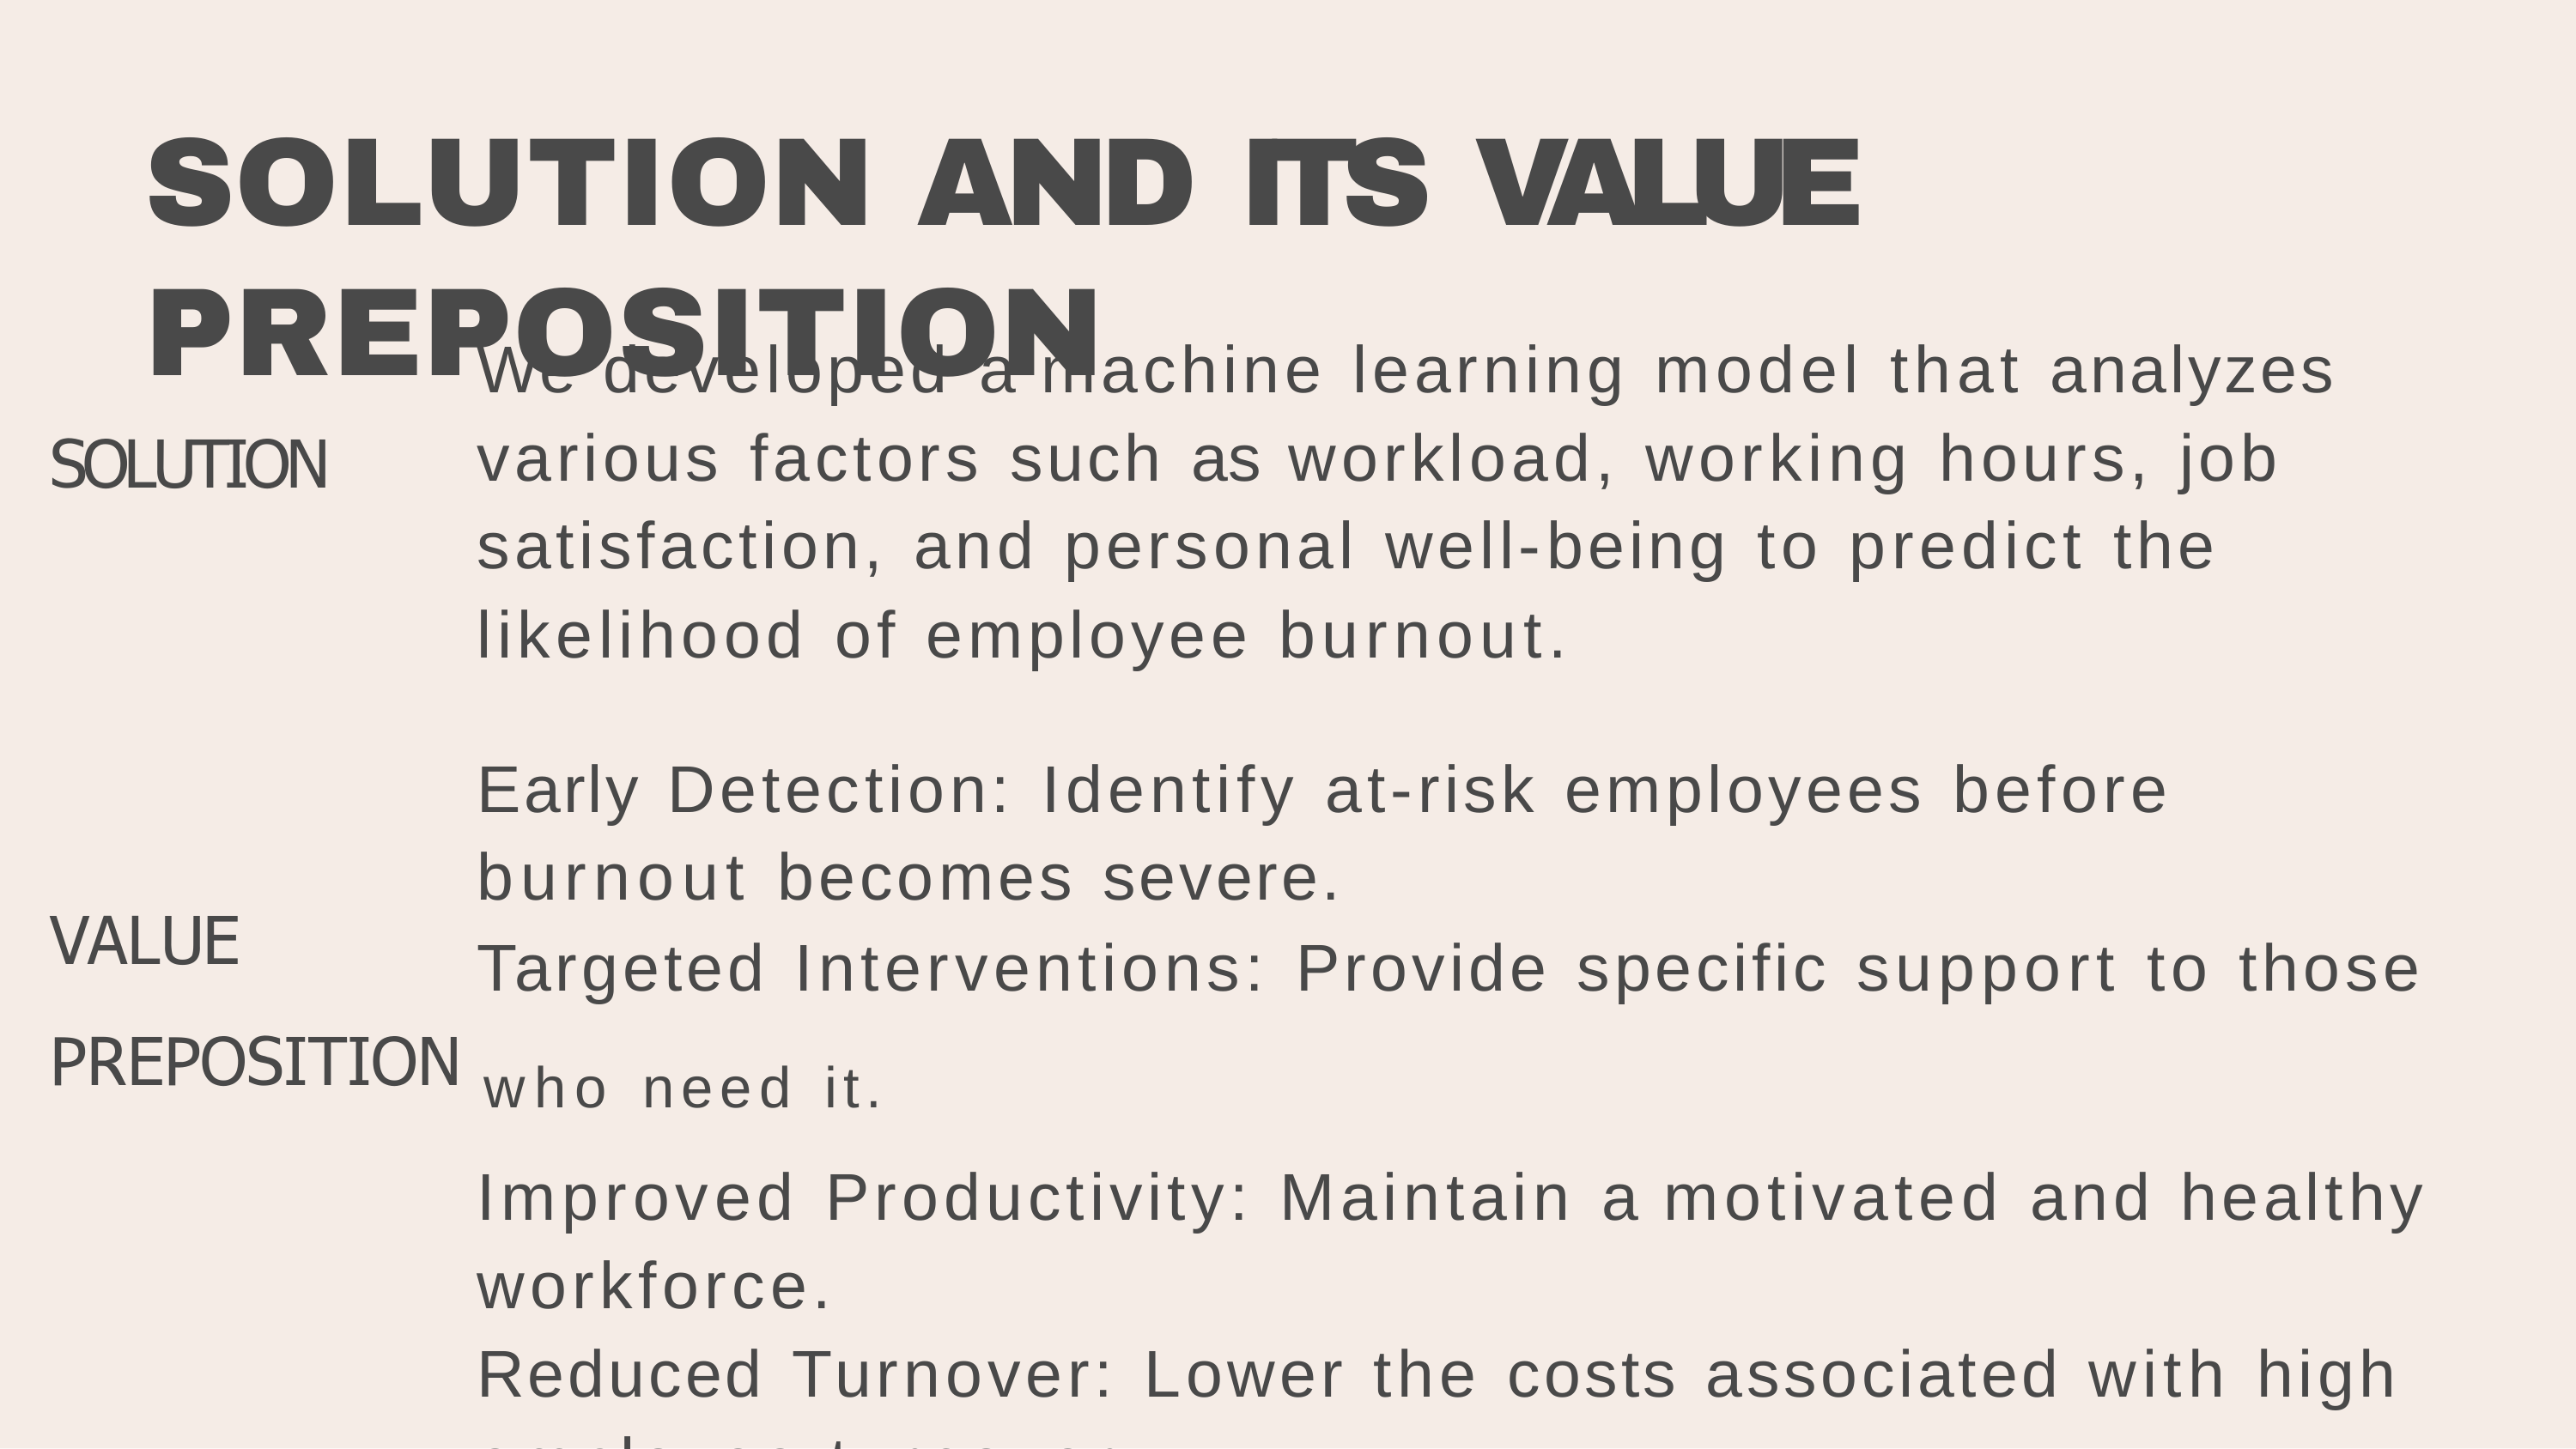

# SOLUTION AND ITS VALUE PREPOSITION
We developed a machine learning model that analyzes
various factors such as workload, working hours, job satisfaction, and personal well-being to predict the
likelihood of employee burnout.
Early Detection: Identify at-risk employees before burnout becomes severe.
SOLUTION
VALUE
Targeted Interventions: Provide specific support to those
PREPOSITION	who need it.
Improved Productivity: Maintain a motivated and healthy workforce.
Reduced Turnover: Lower the costs associated with high employee turnover.